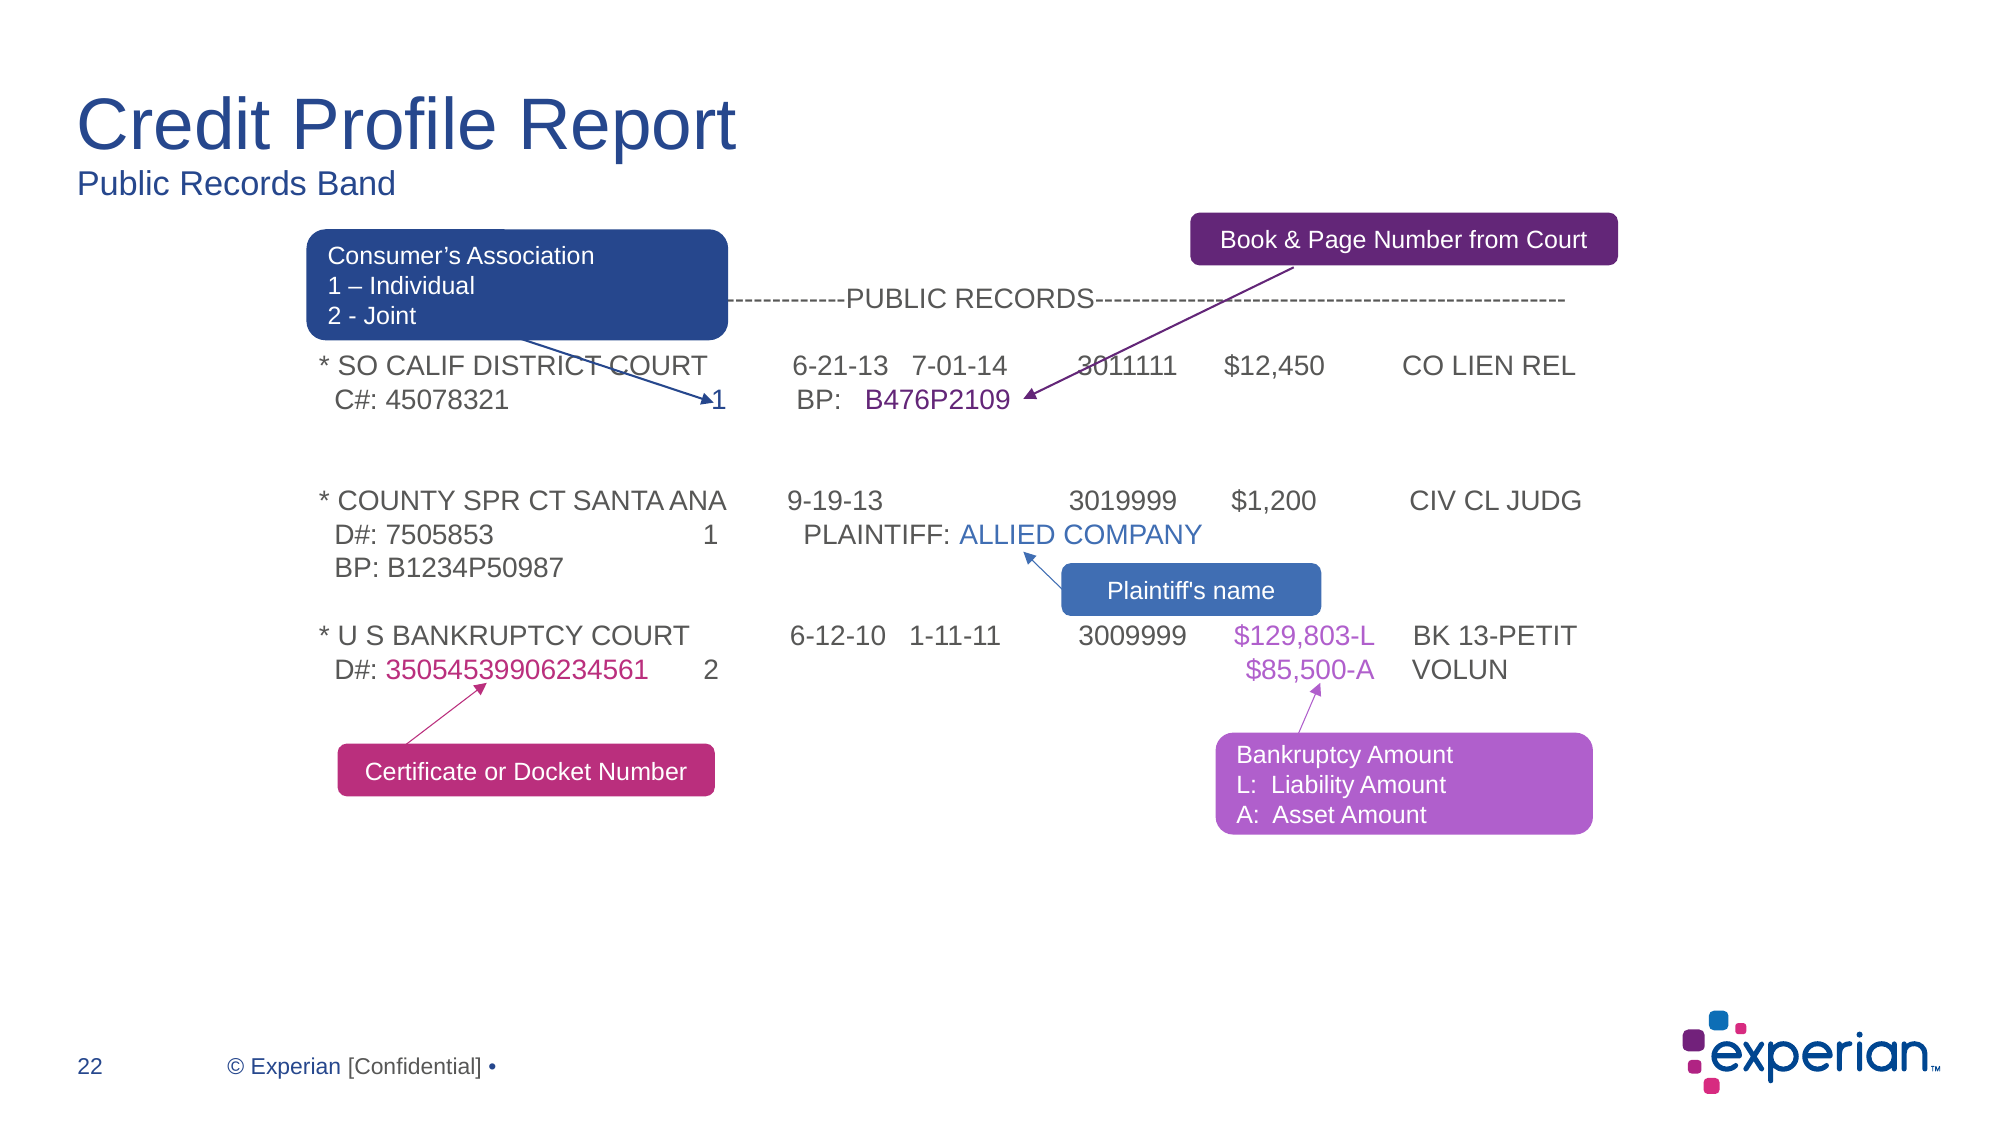

# Credit Profile Report Public Records Band
Book & Page Number from Court
Consumer’s Association
1 – Individual
2 - Joint

---------------------------------------------------------PUBLIC RECORDS---------------------------------------------------

* SO CALIF DISTRICT COURT           6-21-13   7-01-14         3011111      $12,450          CO LIEN REL
  C#: 45078321                          1         BP:   B476P2109

* COUNTY SPR CT SANTA ANA        9-19-13                        3019999       $1,200            CIV CL JUDG
  D#: 7505853                           1           PLAINTIFF: ALLIED COMPANY
  BP: B1234P50987

* U S BANKRUPTCY COURT             6-12-10   1-11-11          3009999      $129,803-L     BK 13-PETIT
  D#: 35054539906234561       2                                                                    $85,500-A     VOLUN

Plaintiff's name
Bankruptcy Amount
L:  Liability Amount
A:  Asset Amount
Certificate or Docket Number
Private and confidential